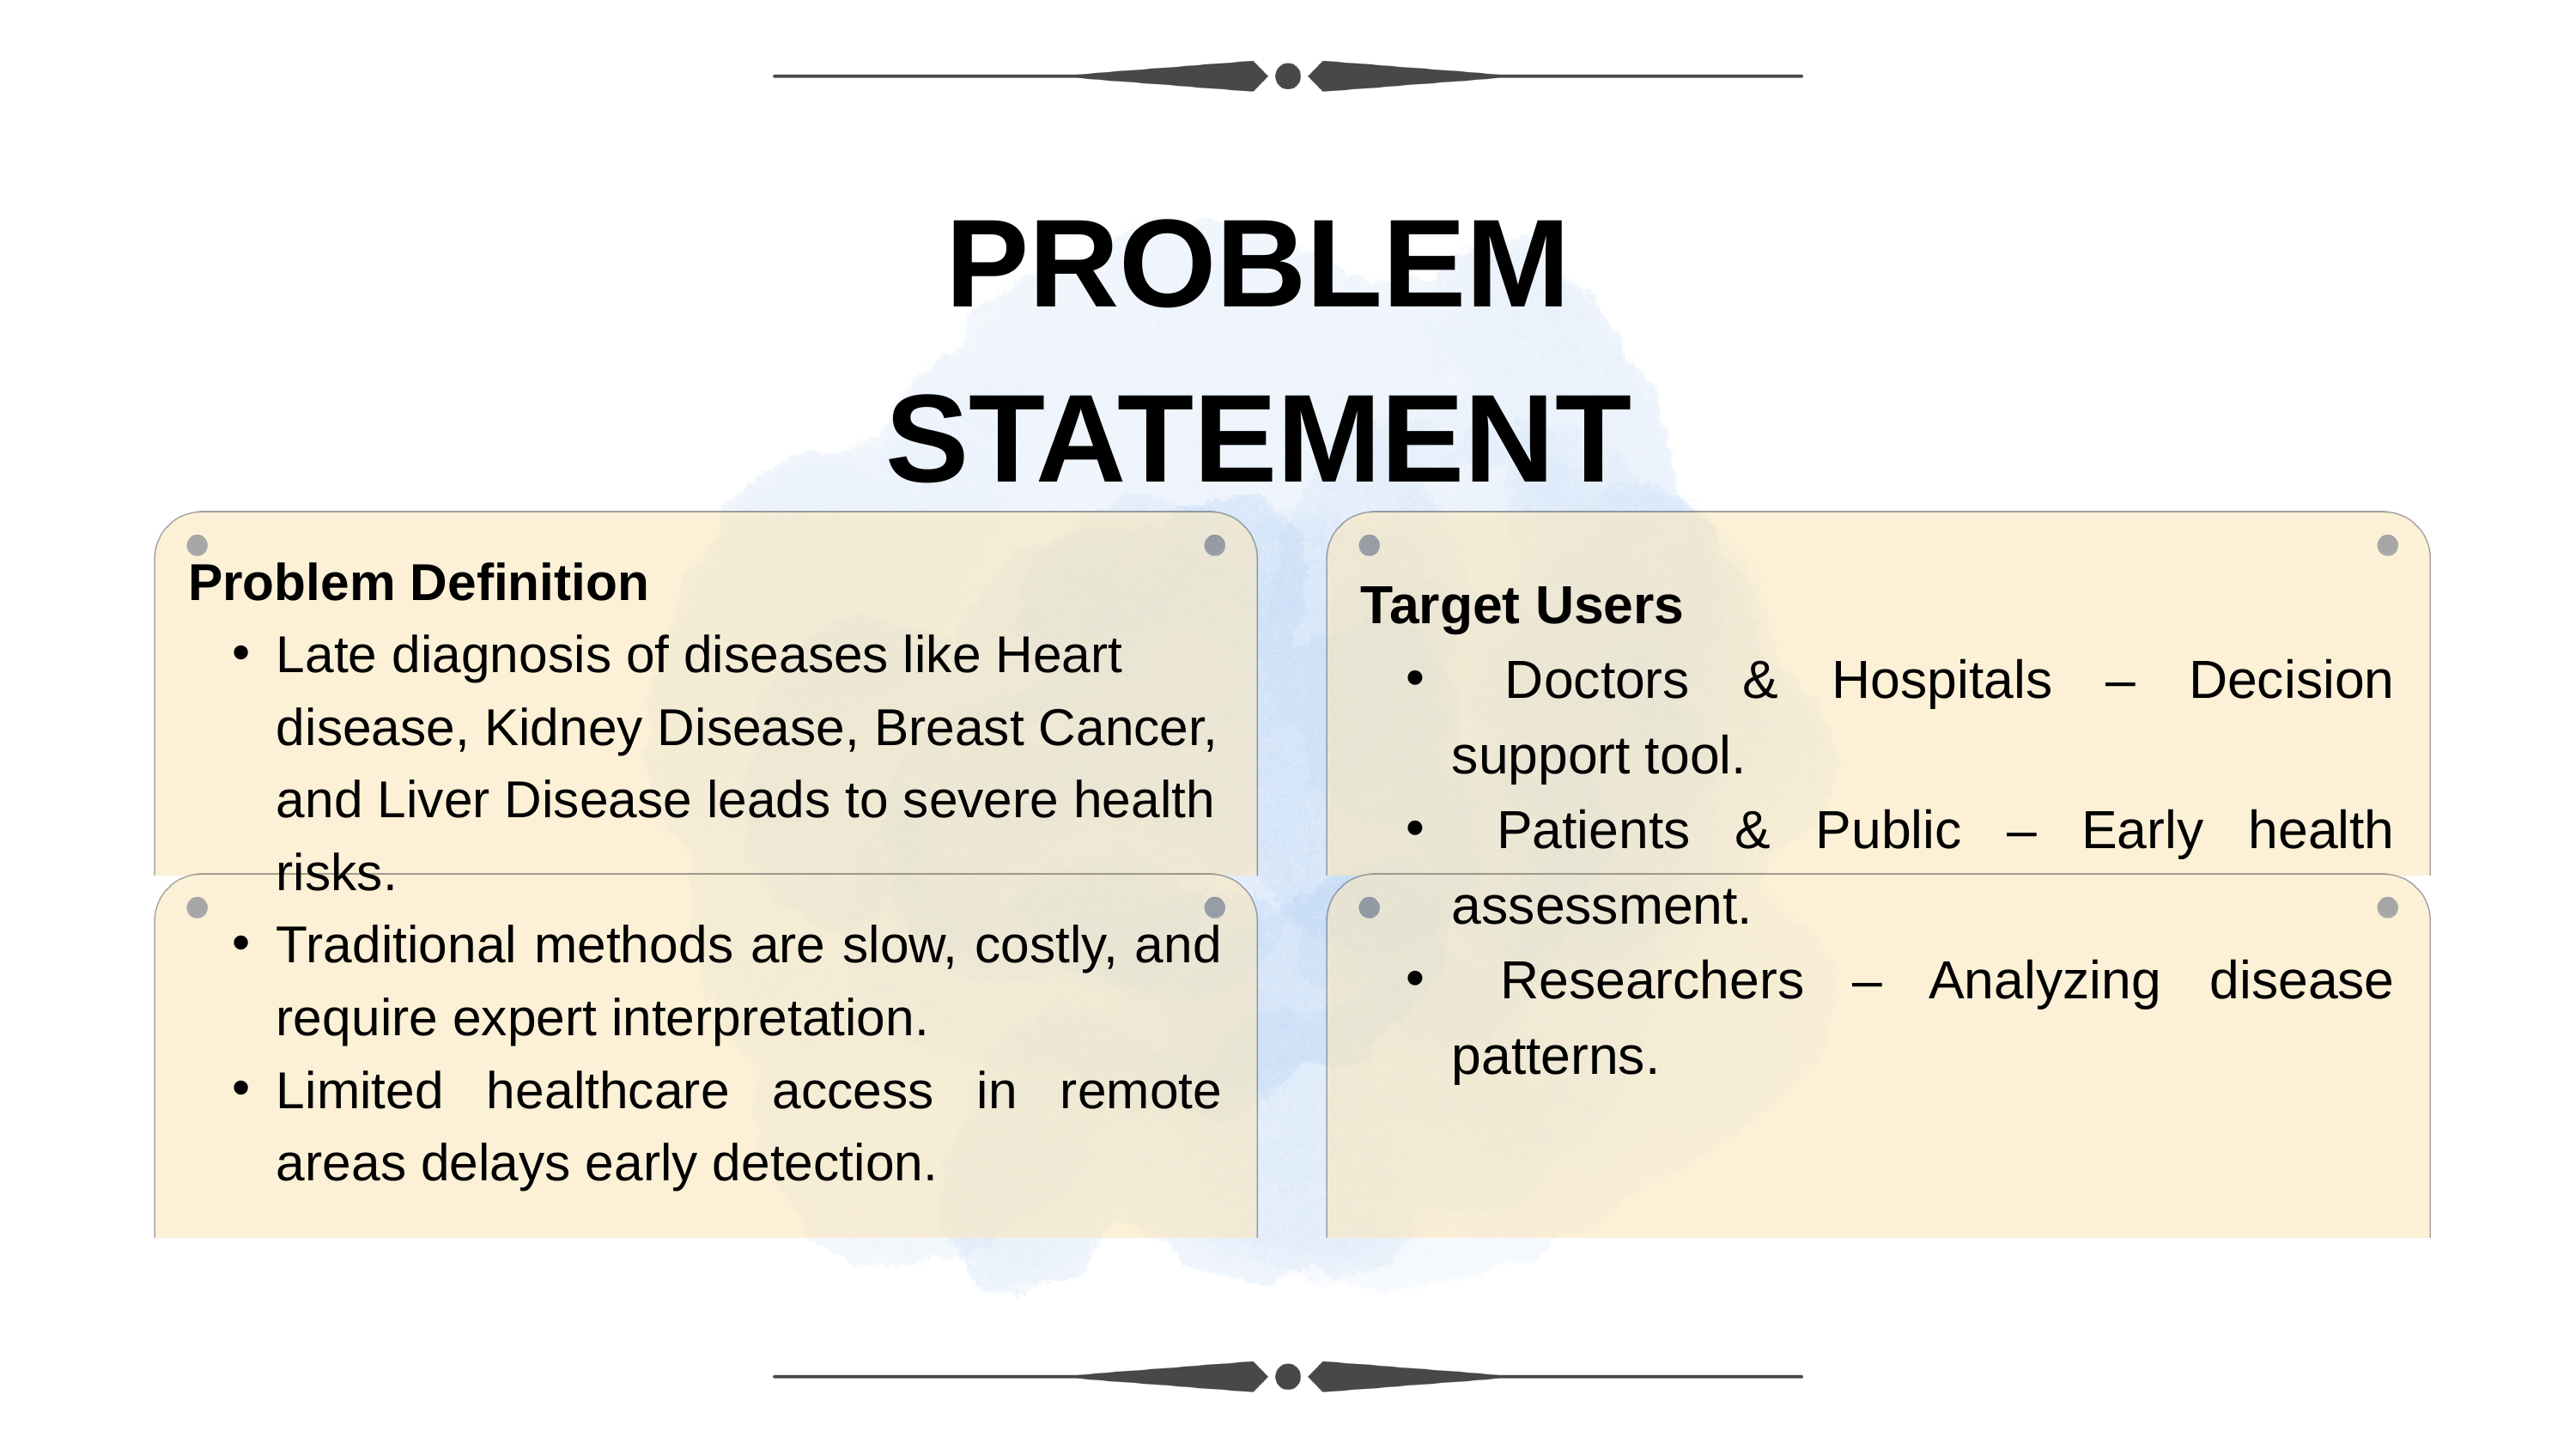

PROBLEM STATEMENT

Problem Definition
Late diagnosis of diseases like Heart disease, Kidney Disease, Breast Cancer, and Liver Disease leads to severe health risks.
Traditional methods are slow, costly, and require expert interpretation.
Limited healthcare access in remote areas delays early detection.
Target Users
 Doctors & Hospitals – Decision support tool.
 Patients & Public – Early health assessment.
 Researchers – Analyzing disease patterns.